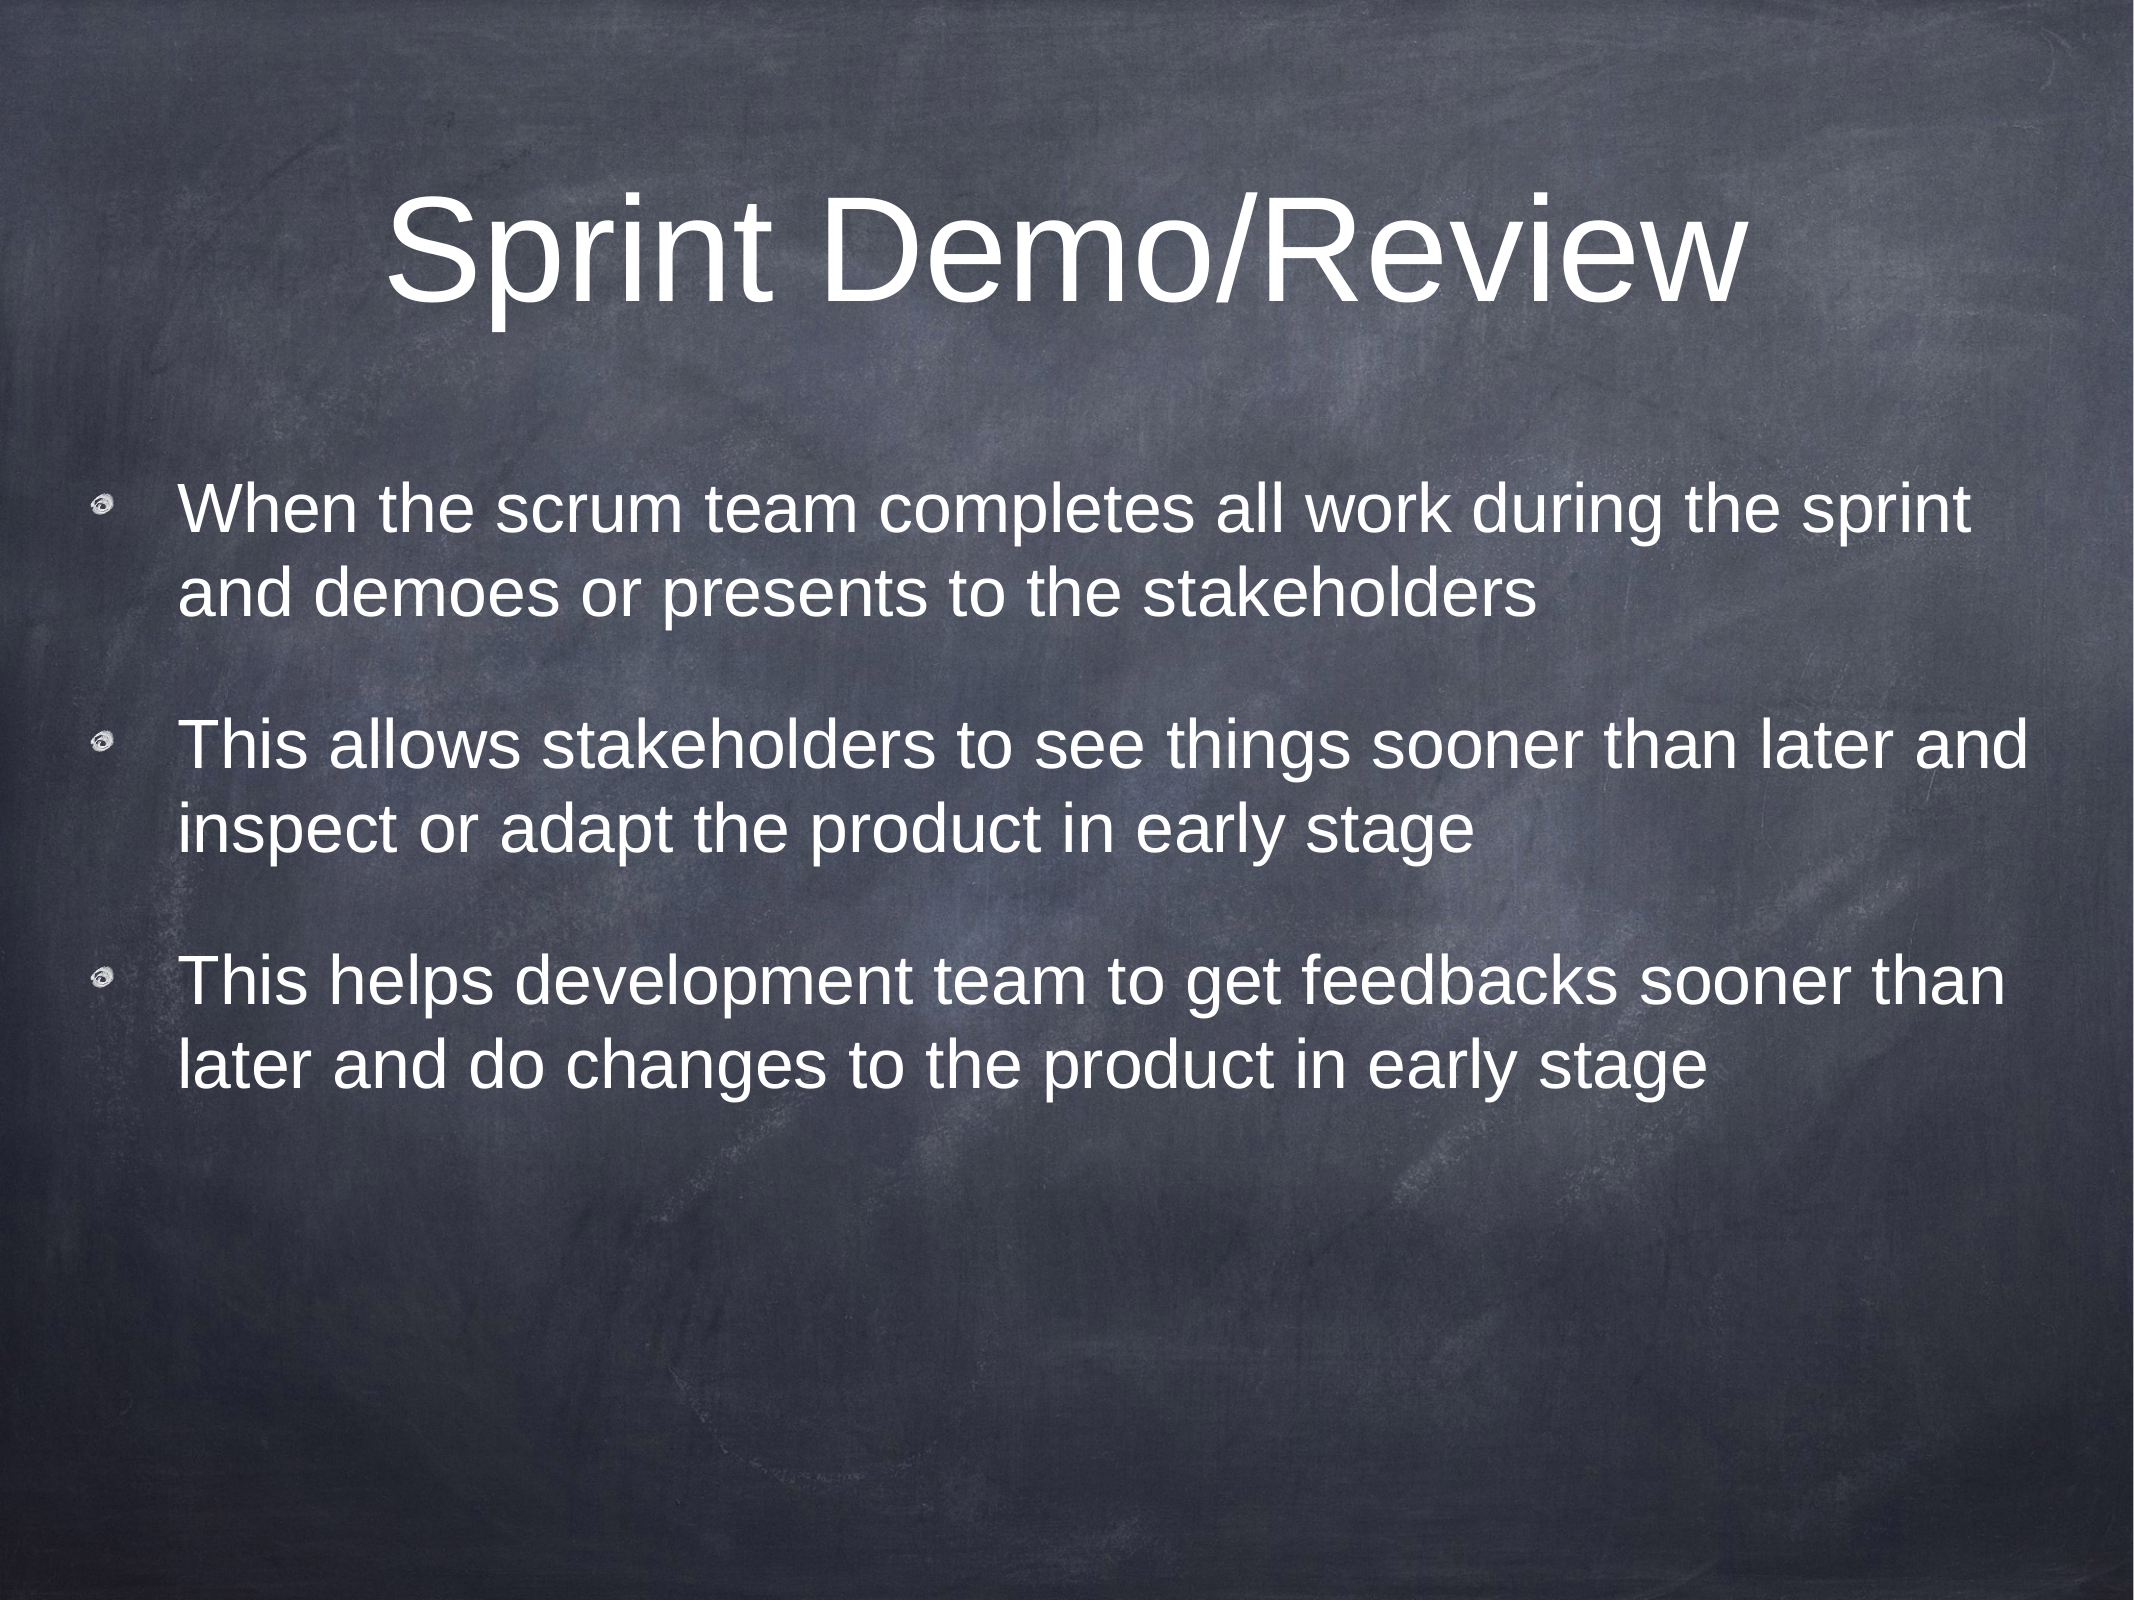

# Sprint Demo/Review
When the scrum team completes all work during the sprint and demoes or presents to the stakeholders
This allows stakeholders to see things sooner than later and inspect or adapt the product in early stage
This helps development team to get feedbacks sooner than later and do changes to the product in early stage